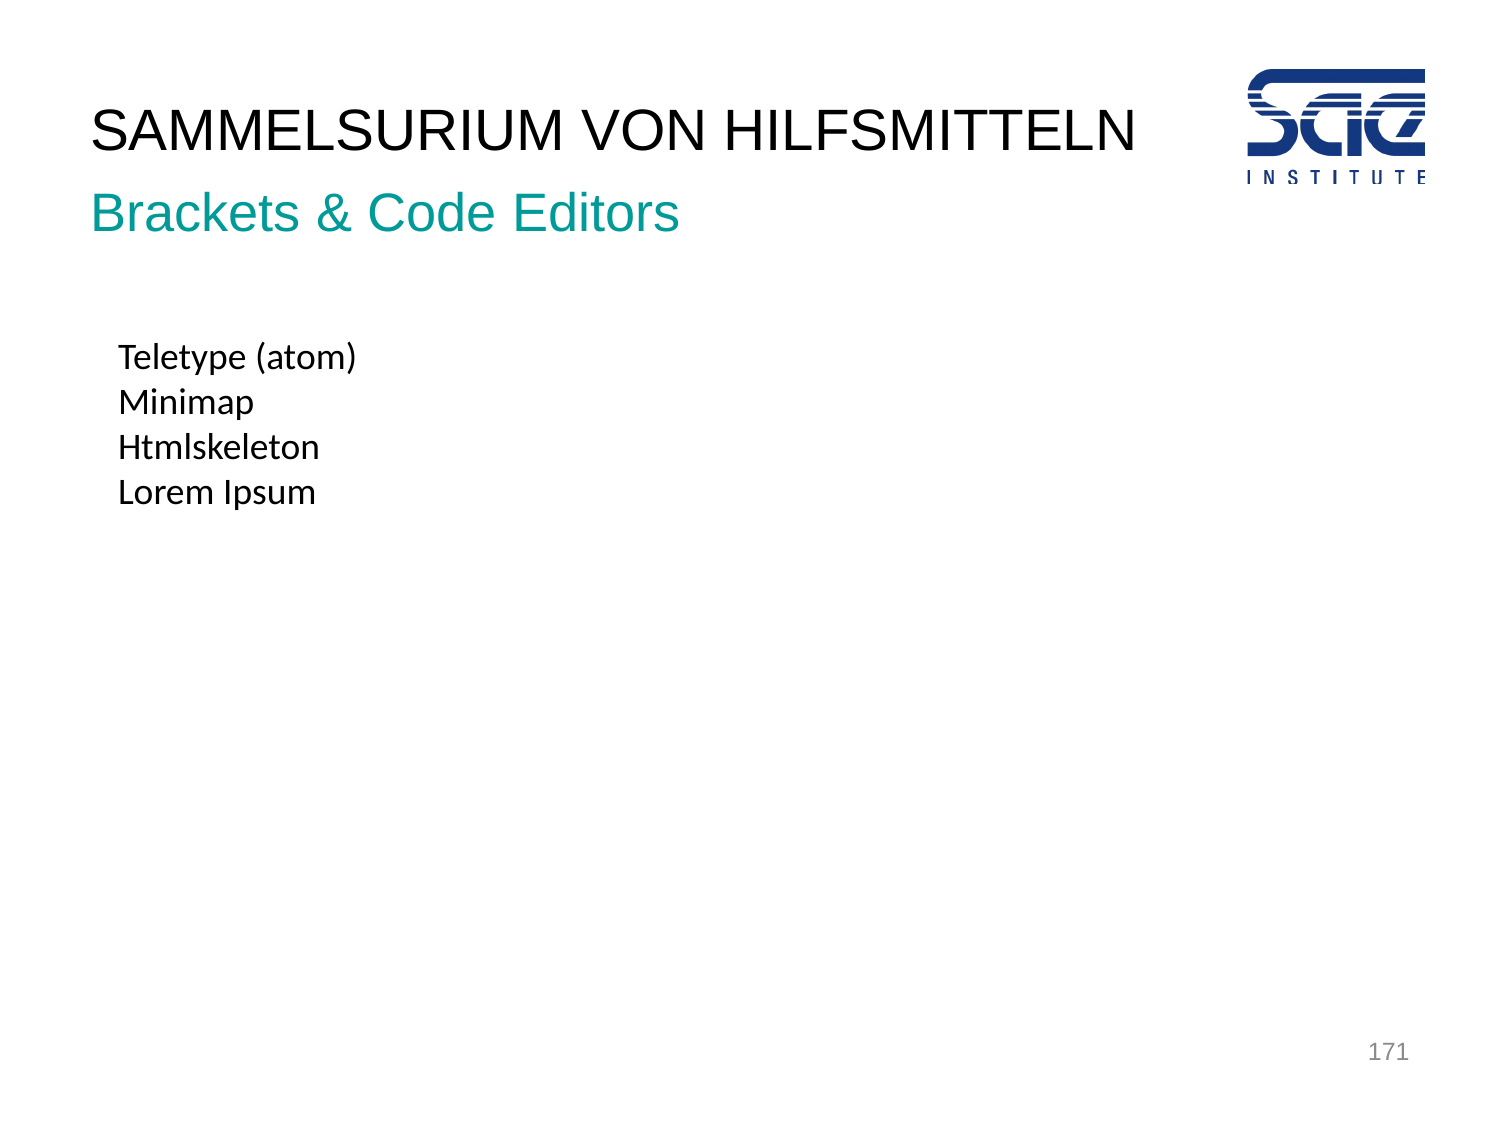

# Sammelsurium von HilfSmitteln
Brackets & Code Editors
Teletype (atom)
Minimap
Htmlskeleton
Lorem Ipsum

171